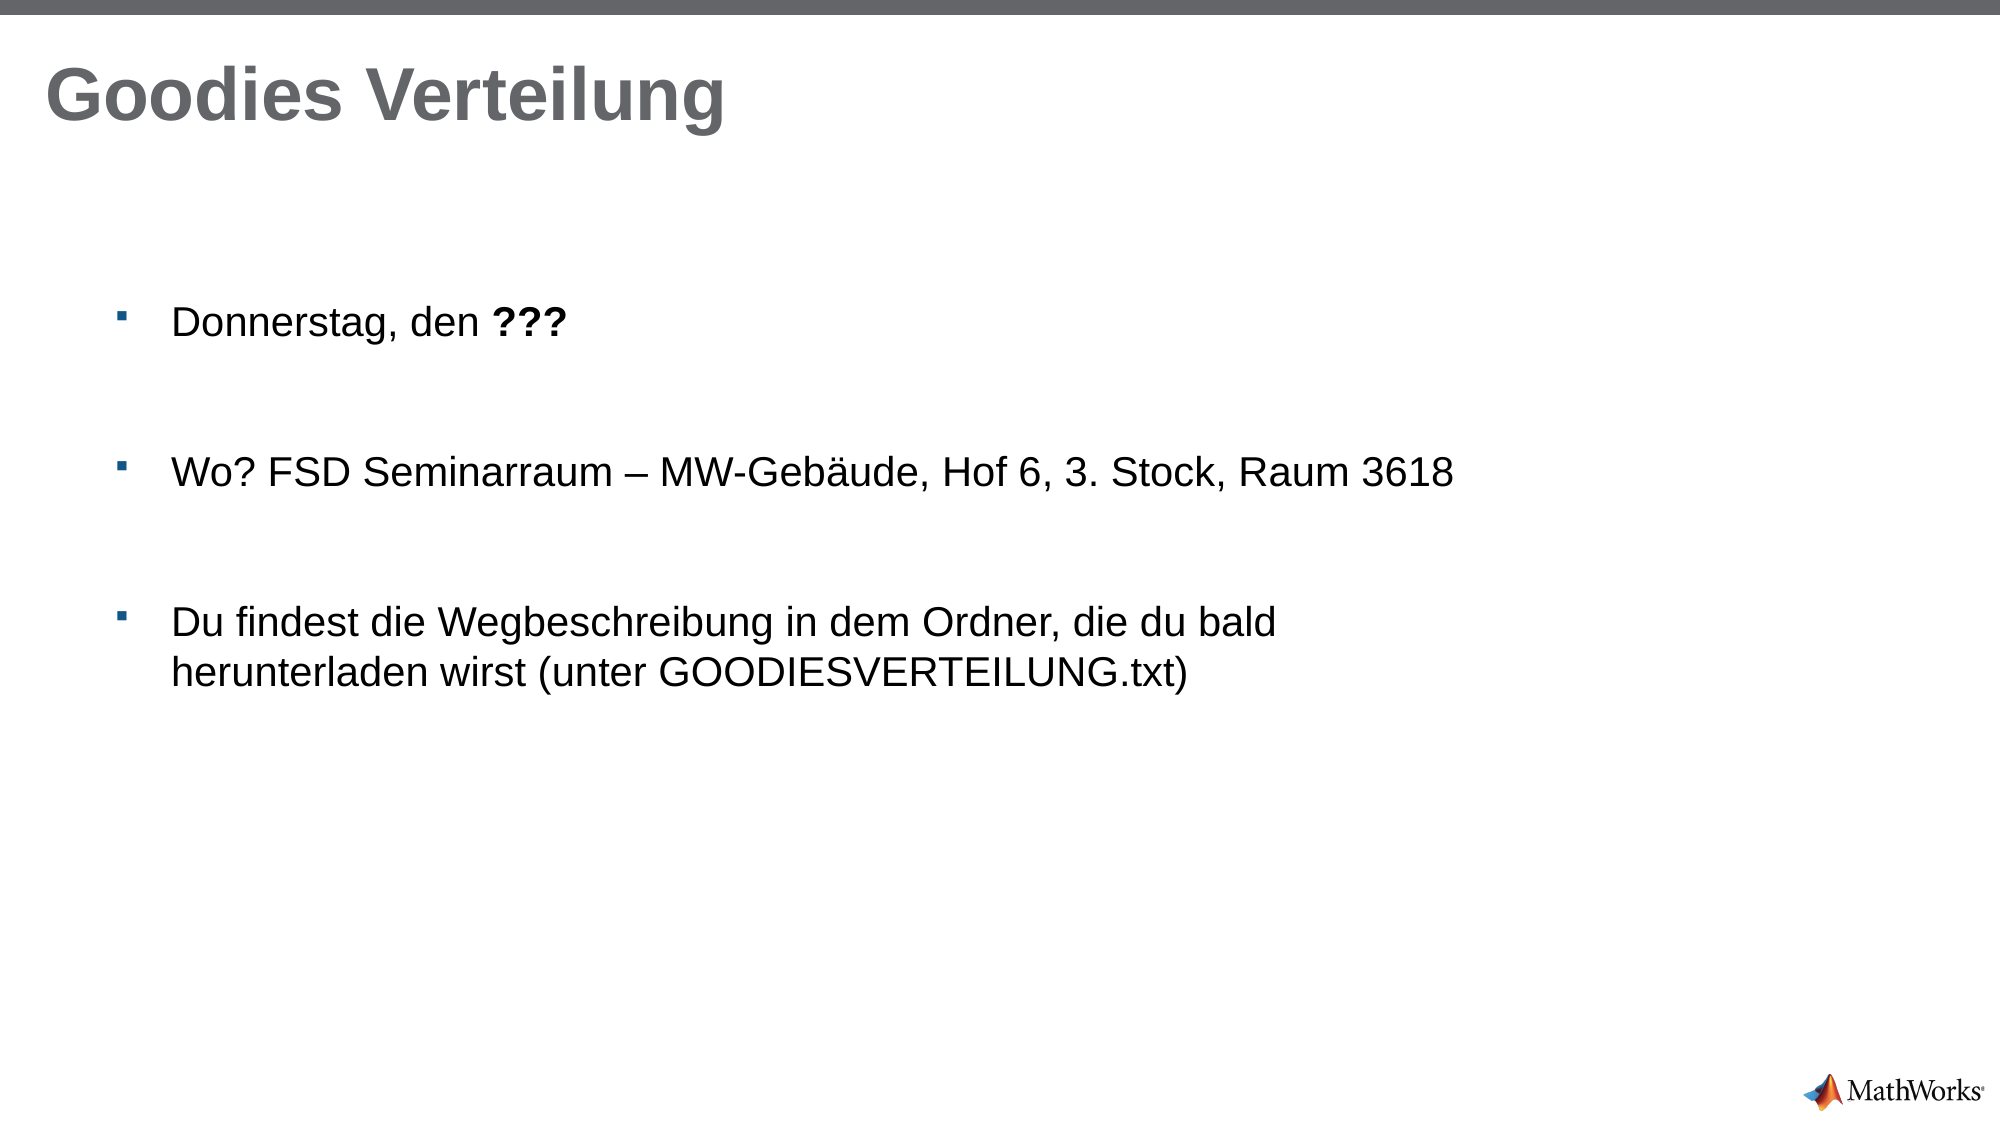

# Goodies Verteilung
Donnerstag, den ???

Wo? FSD Seminarraum – MW-Gebäude, Hof 6, 3. Stock, Raum 3618

Du findest die Wegbeschreibung in dem Ordner, die du bald herunterladen wirst (unter GOODIESVERTEILUNG.txt)